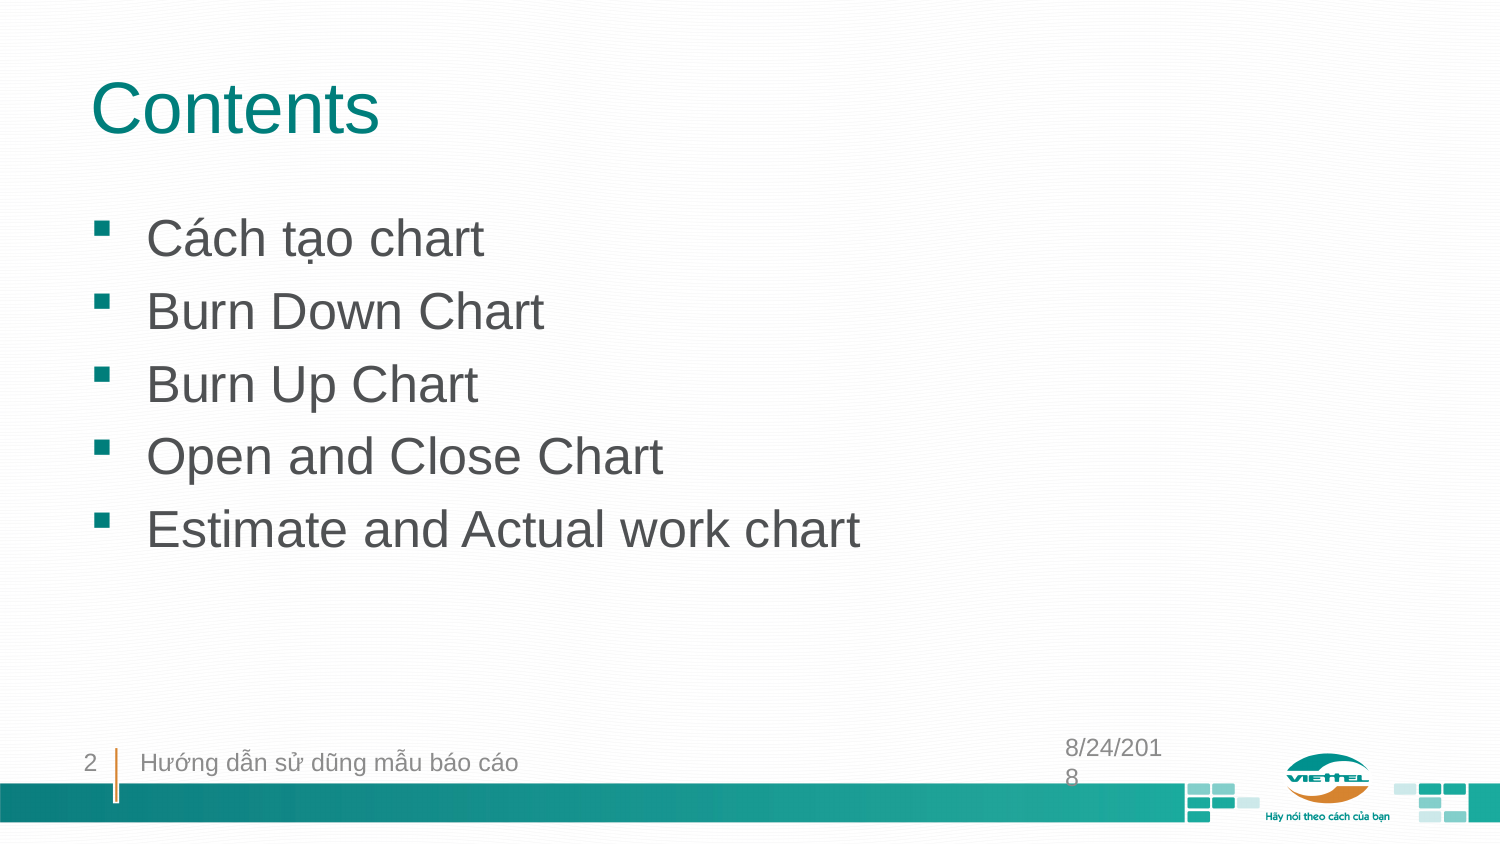

# Contents
Cách tạo chart
Burn Down Chart
Burn Up Chart
Open and Close Chart
Estimate and Actual work chart
2
Hướng dẫn sử dũng mẫu báo cáo
8/24/2018